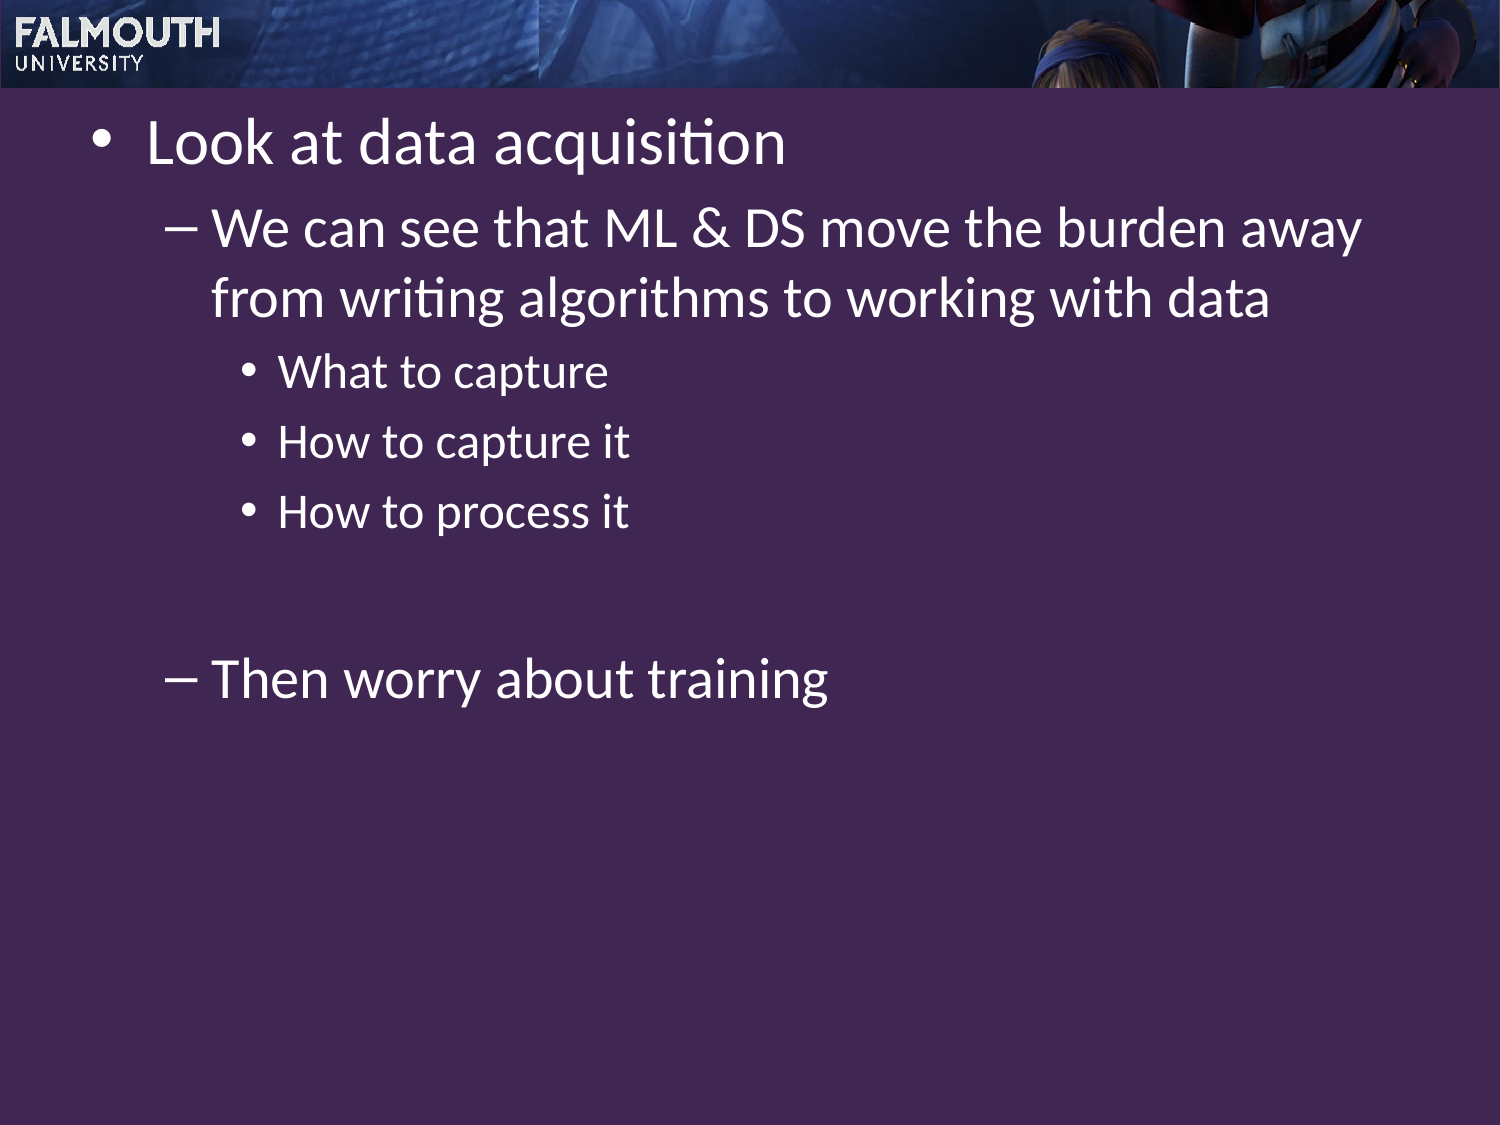

Look at data acquisition
We can see that ML & DS move the burden away from writing algorithms to working with data
What to capture
How to capture it
How to process it

Then worry about training